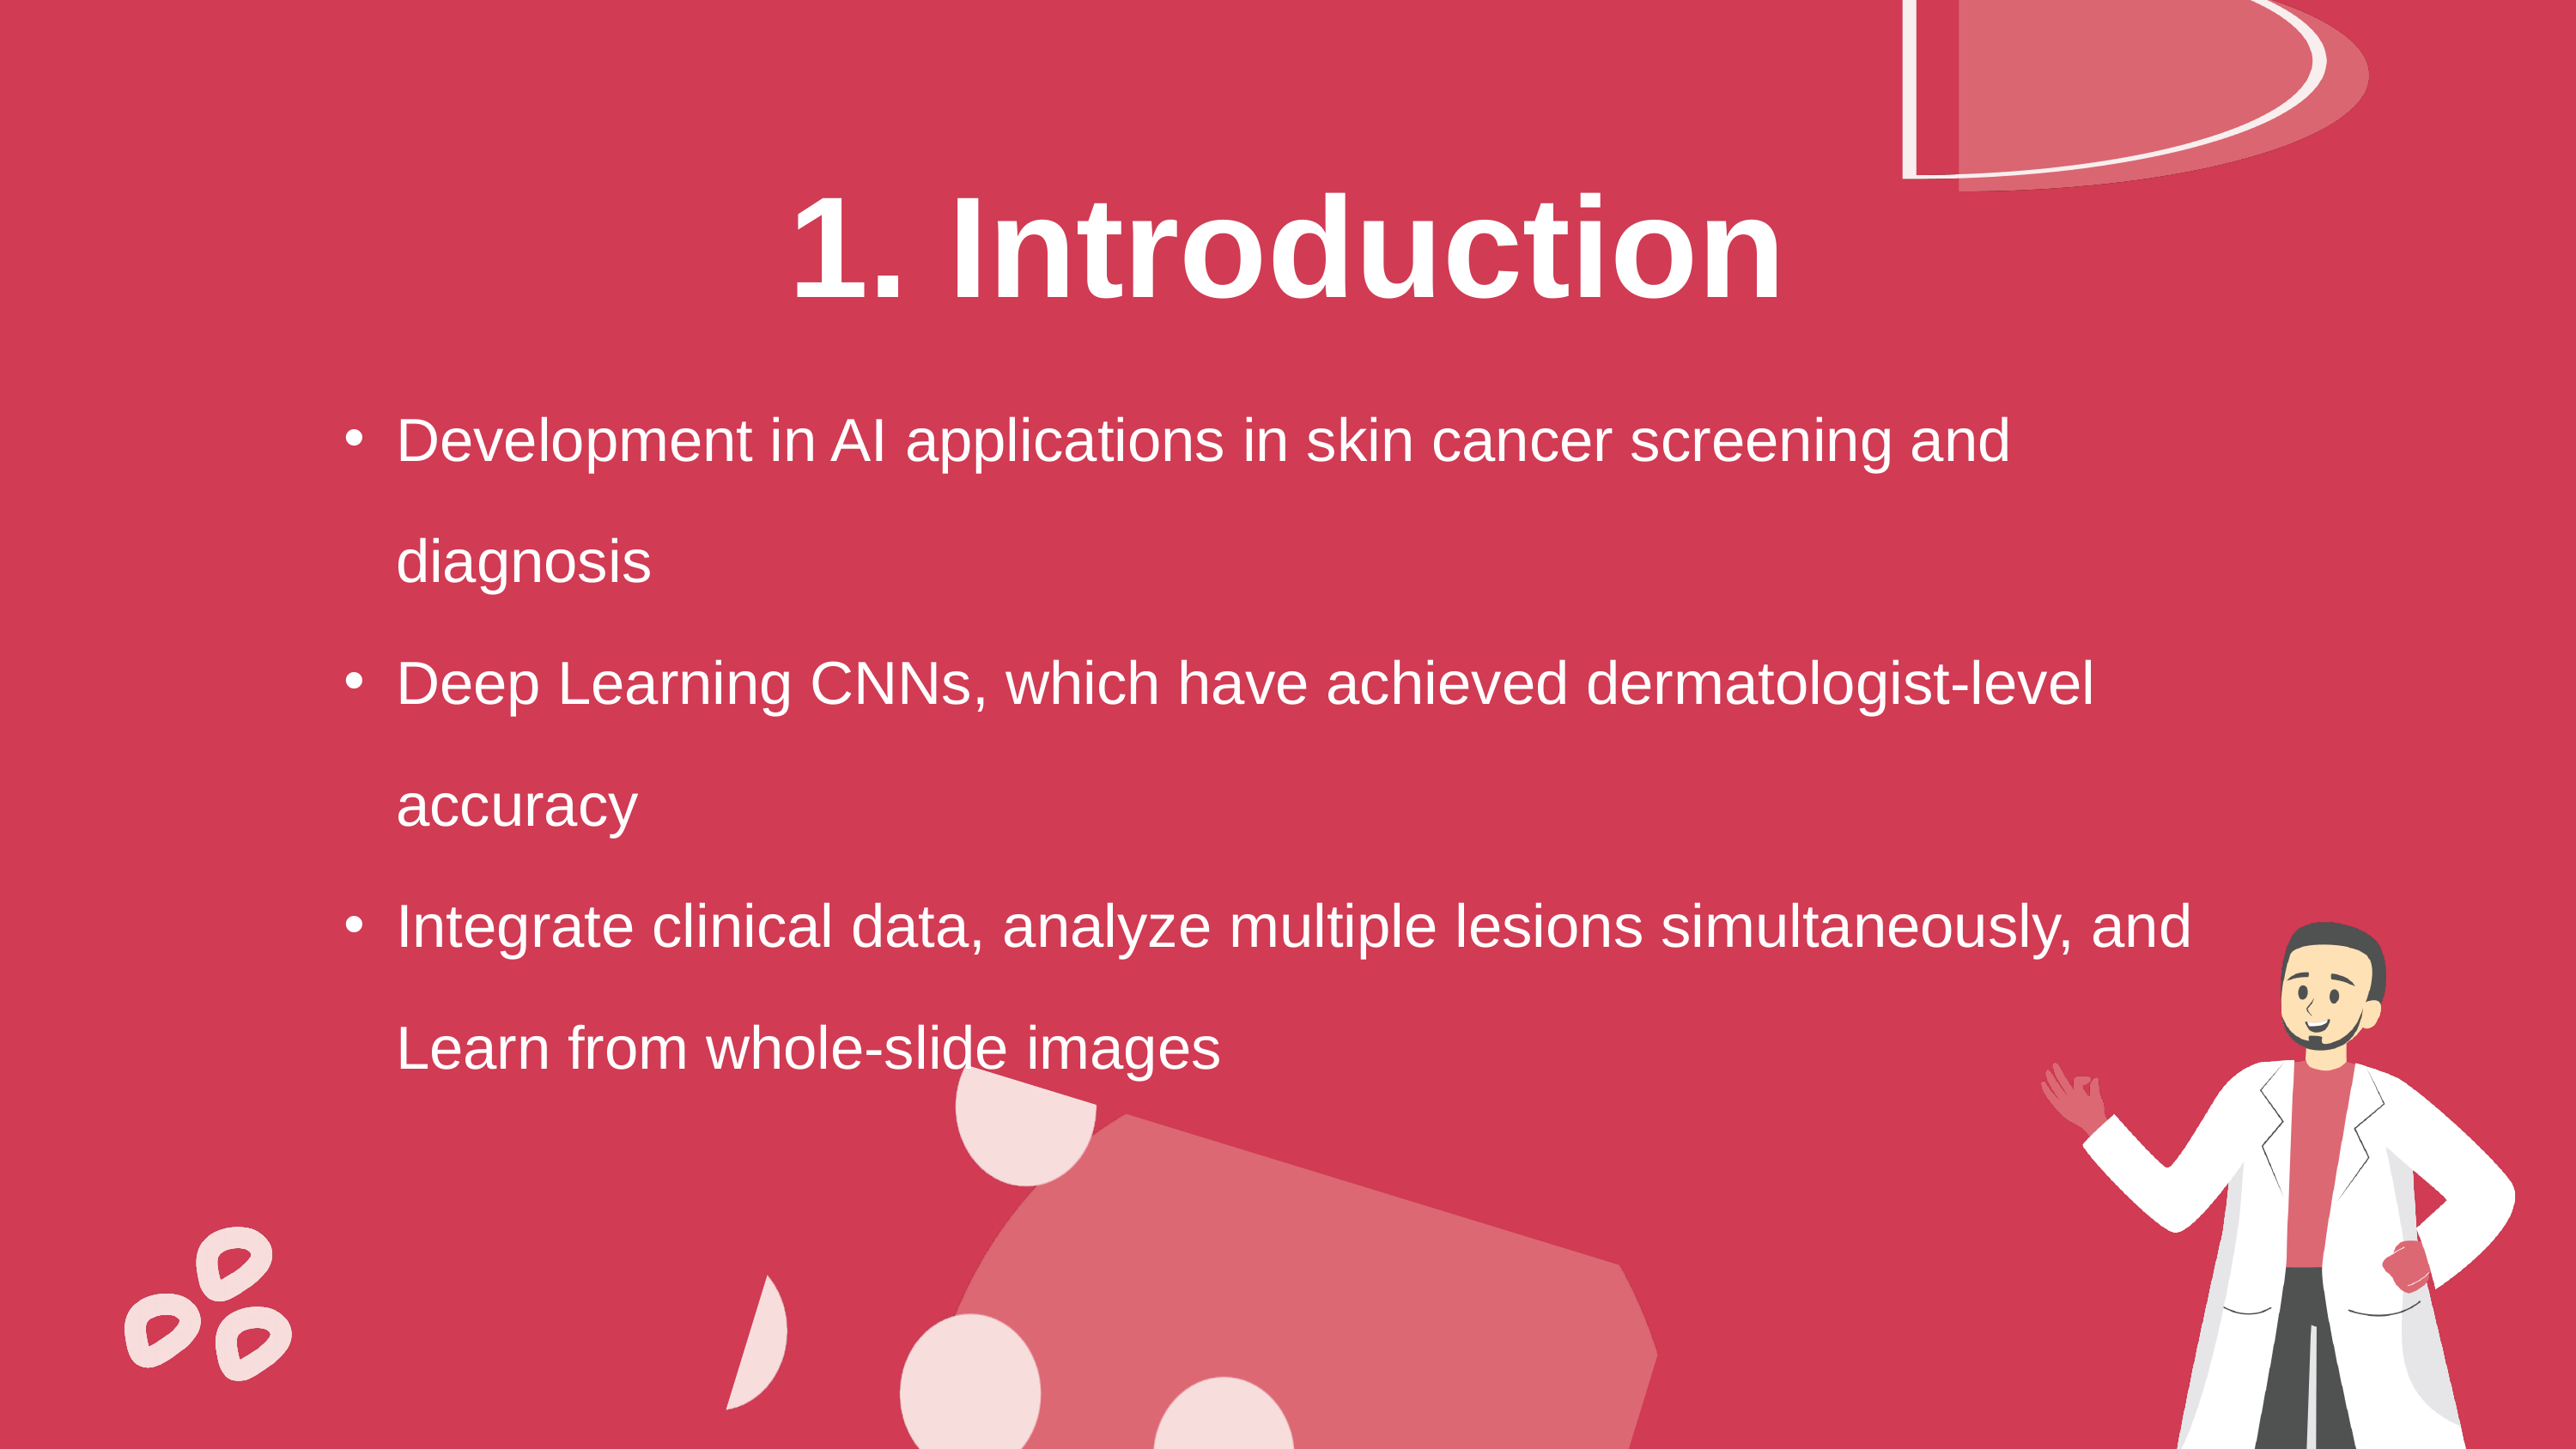

1. Introduction
Development in AI applications in skin cancer screening and diagnosis
Deep Learning CNNs, which have achieved dermatologist-level accuracy
Integrate clinical data, analyze multiple lesions simultaneously, and Learn from whole-slide images